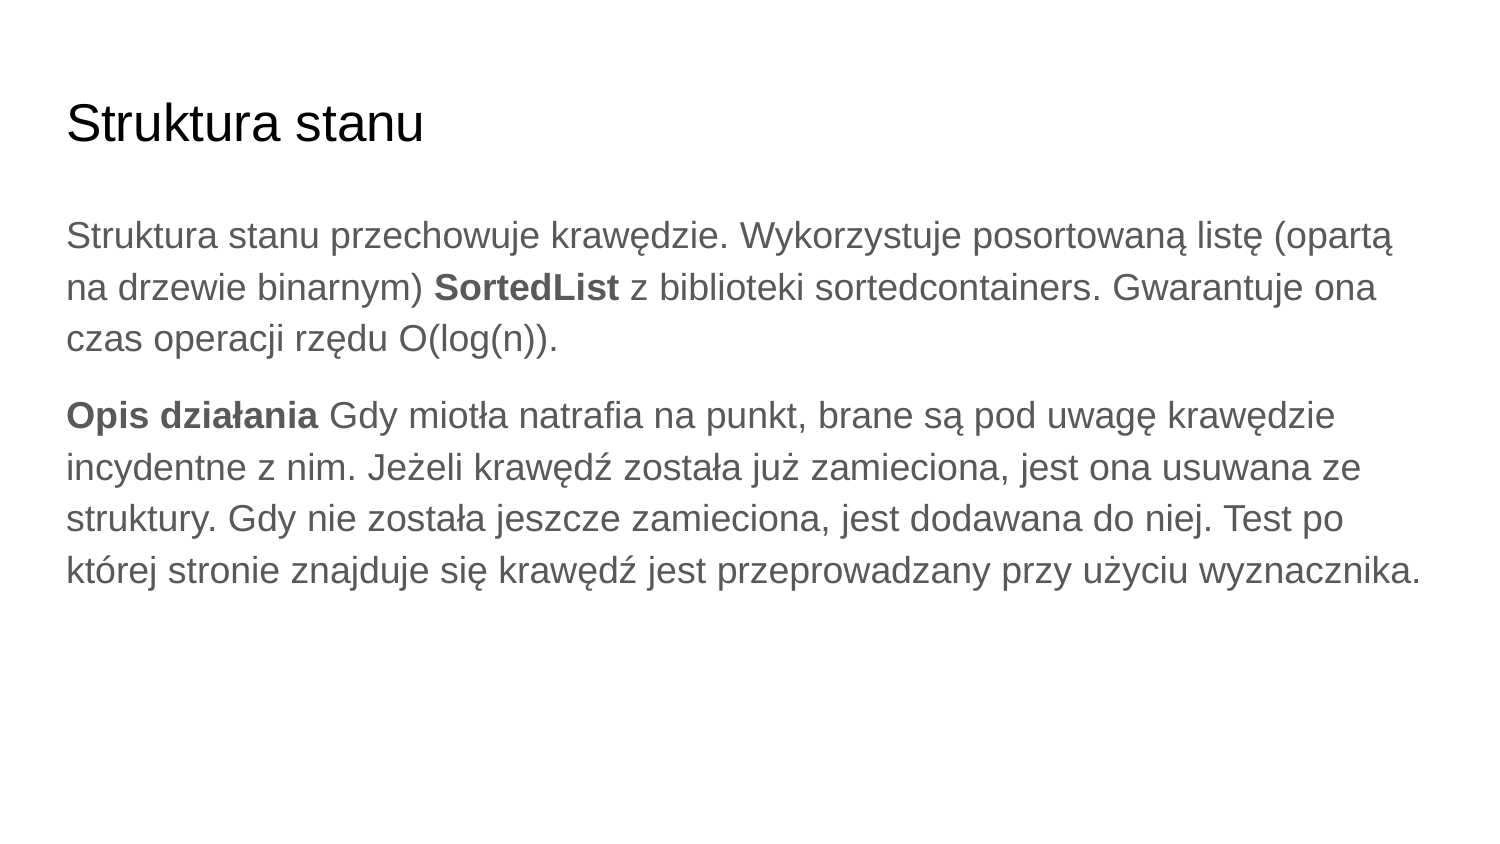

# Struktura stanu
Struktura stanu przechowuje krawędzie. Wykorzystuje posortowaną listę (opartą na drzewie binarnym) SortedList z biblioteki sortedcontainers. Gwarantuje ona czas operacji rzędu O(log(n)).
Opis działania Gdy miotła natrafia na punkt, brane są pod uwagę krawędzie incydentne z nim. Jeżeli krawędź została już zamieciona, jest ona usuwana ze struktury. Gdy nie została jeszcze zamieciona, jest dodawana do niej. Test po której stronie znajduje się krawędź jest przeprowadzany przy użyciu wyznacznika.